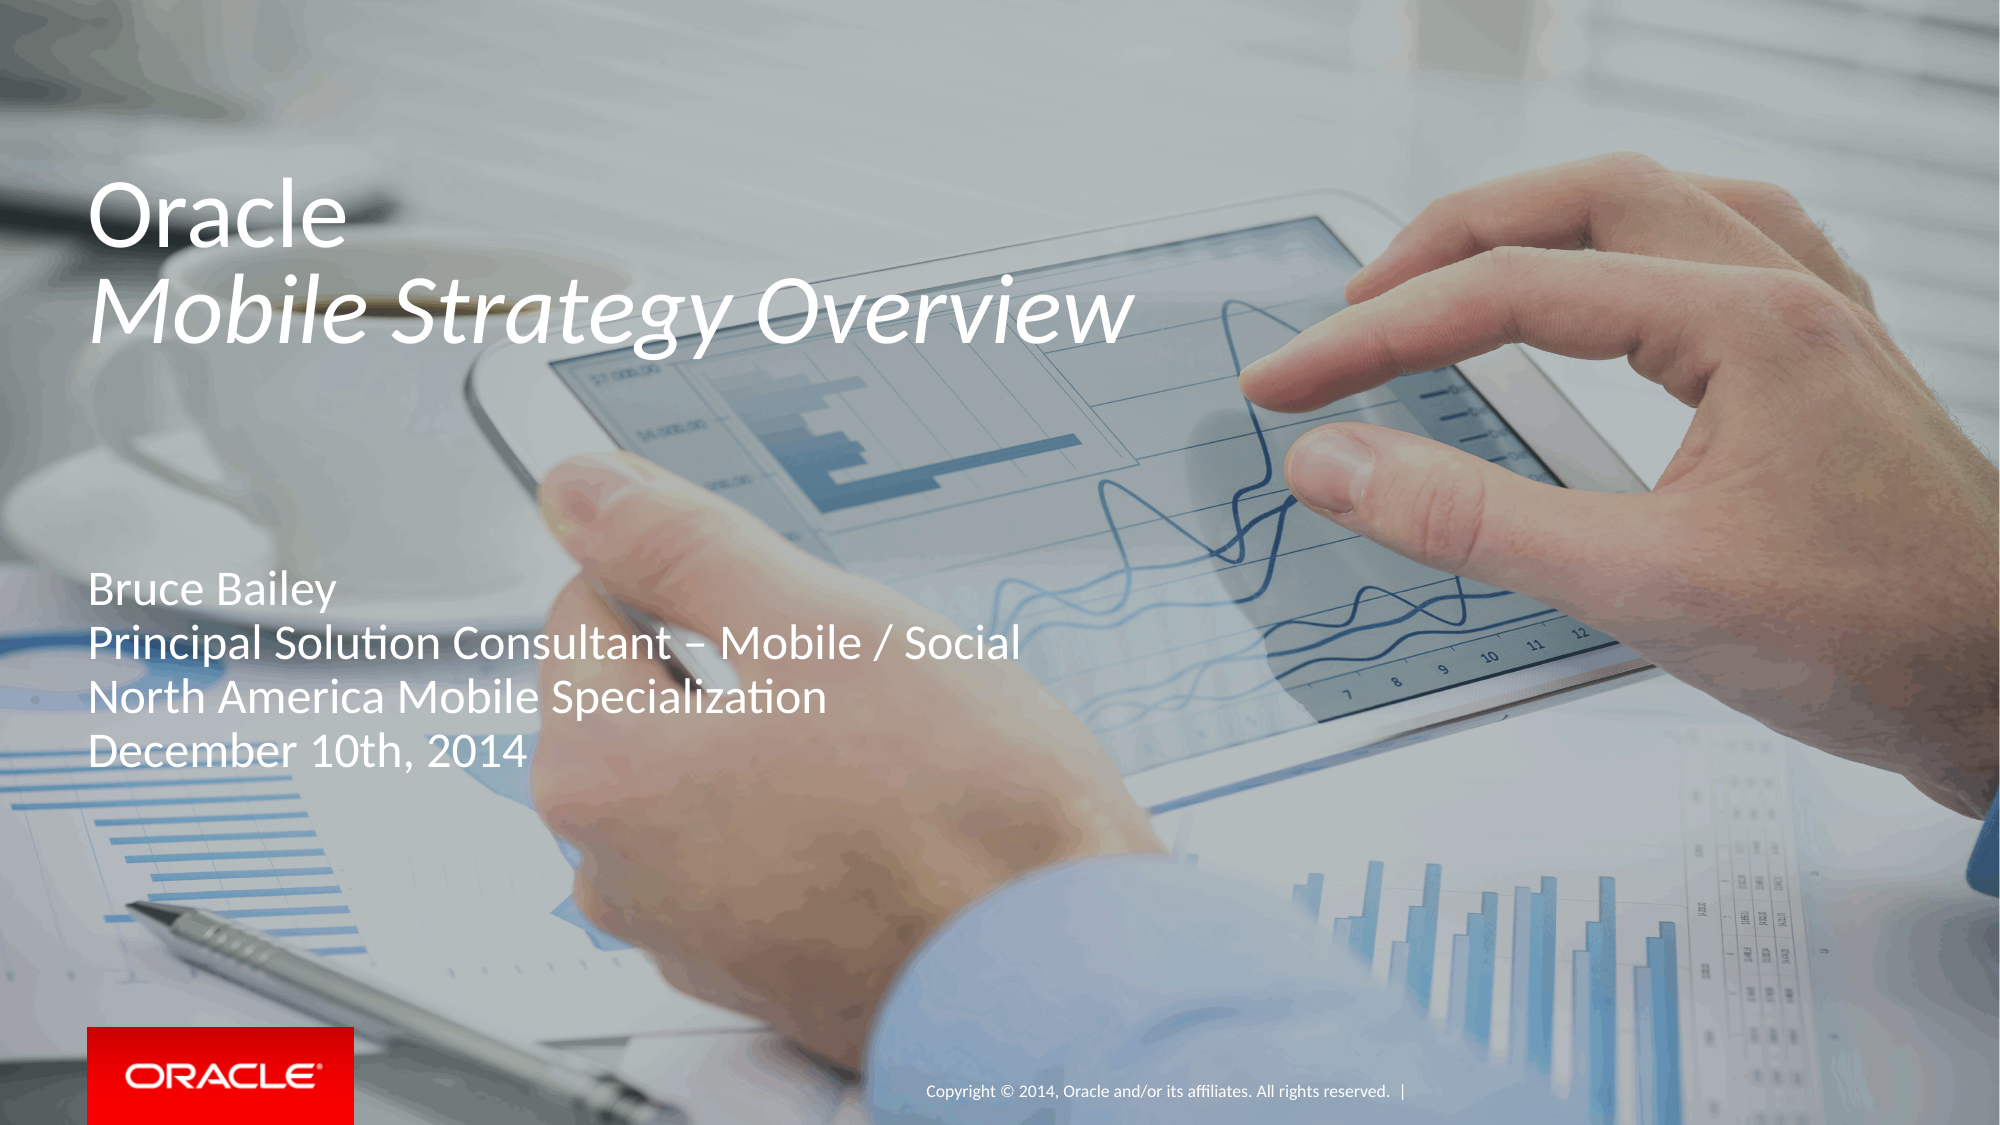

# Oracle Mobile Strategy Overview
Bruce Bailey
Principal Solution Consultant – Mobile / Social
North America Mobile Specialization
December 10th, 2014